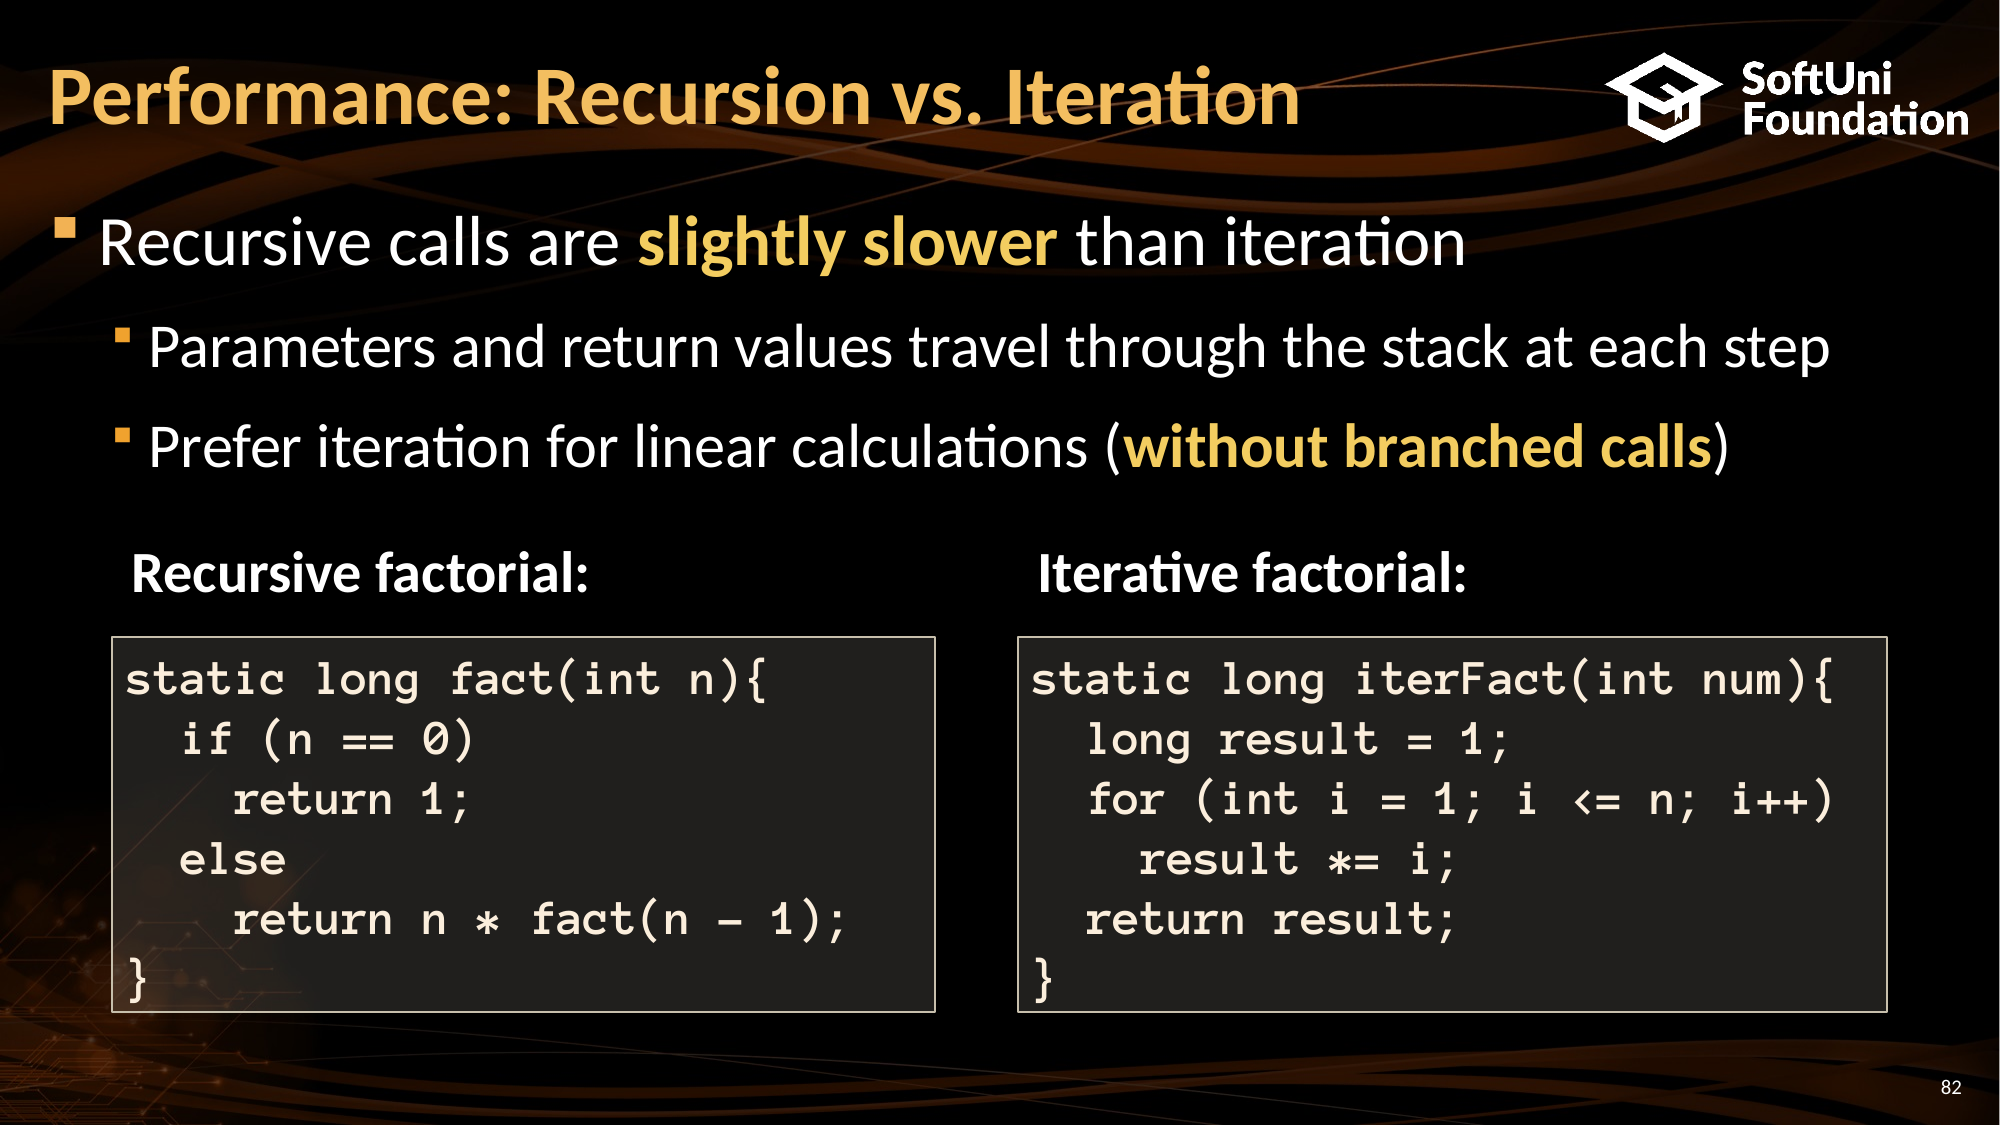

# Performance: Recursion vs. Iteration
Recursive calls are slightly slower than iteration
Parameters and return values travel through the stack at each step
Prefer iteration for linear calculations (without branched calls)
Iterative factorial:
Recursive factorial:
static long fact(int n){
  if (n == 0)
    return 1;
  else
    return n * fact(n - 1);
}
static long iterFact(int num){
  long result = 1;
  for (int i = 1; i <= n; i++)
    result *= i;
  return result;
}
82